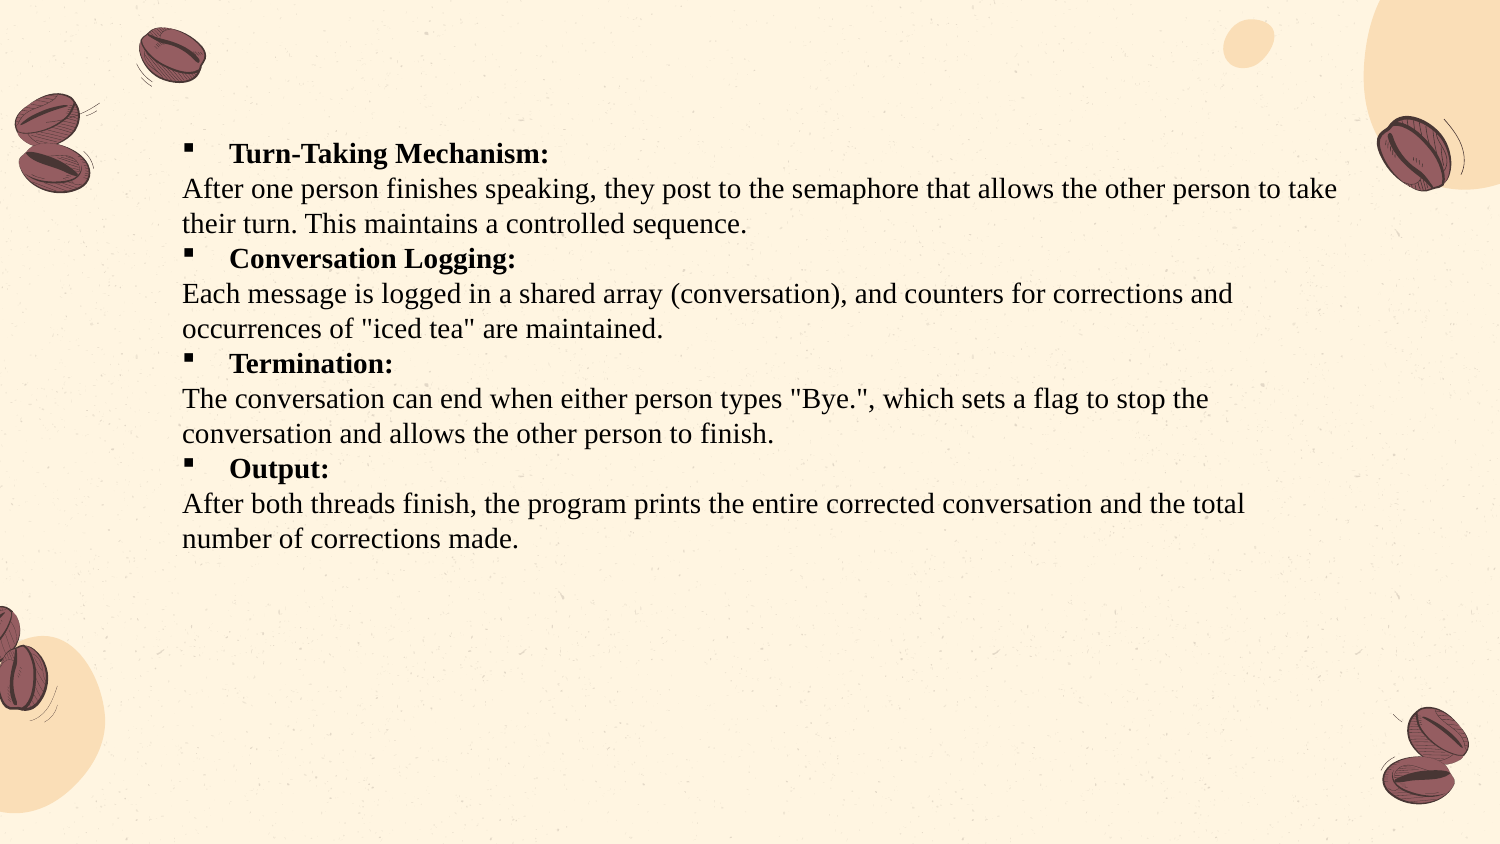

Turn-Taking Mechanism:
After one person finishes speaking, they post to the semaphore that allows the other person to take their turn. This maintains a controlled sequence.
Conversation Logging:
Each message is logged in a shared array (conversation), and counters for corrections and occurrences of "iced tea" are maintained.
Termination:
The conversation can end when either person types "Bye.", which sets a flag to stop the conversation and allows the other person to finish.
Output:
After both threads finish, the program prints the entire corrected conversation and the total number of corrections made.